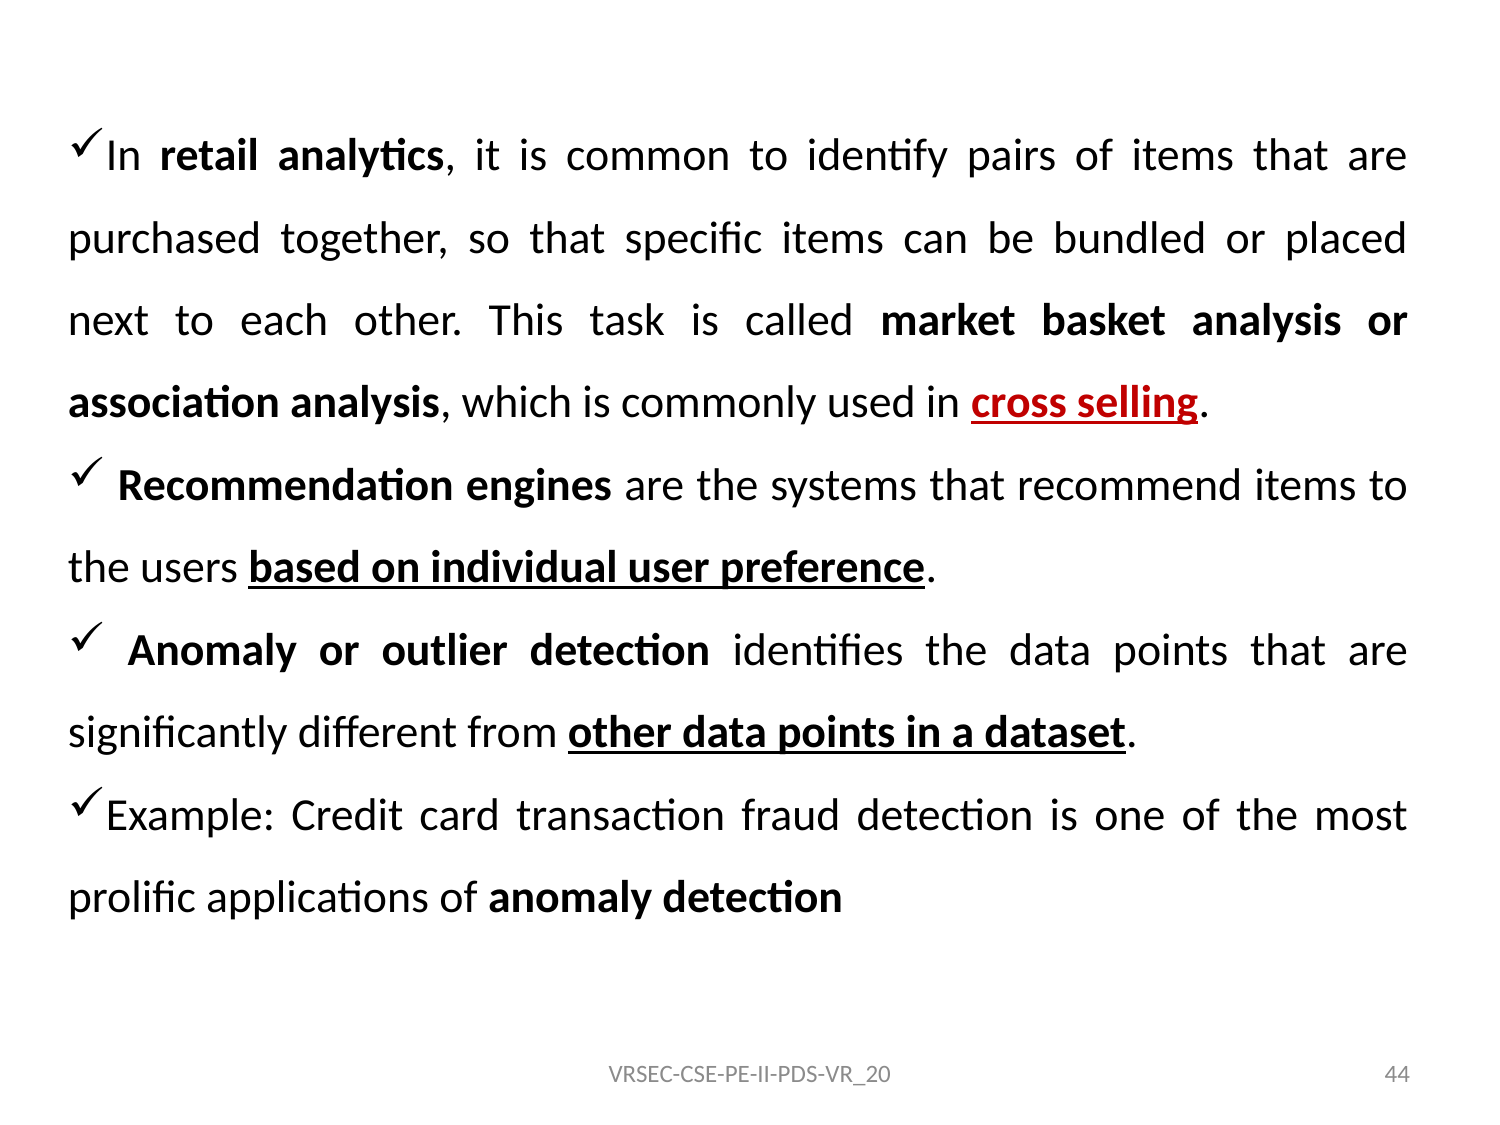

In retail analytics, it is common to identify pairs of items that are purchased together, so that specific items can be bundled or placed next to each other. This task is called market basket analysis or association analysis, which is commonly used in cross selling.
 Recommendation engines are the systems that recommend items to the users based on individual user preference.
 Anomaly or outlier detection identifies the data points that are significantly different from other data points in a dataset.
Example: Credit card transaction fraud detection is one of the most prolific applications of anomaly detection
VRSEC-CSE-PE-II-PDS-VR_20
44